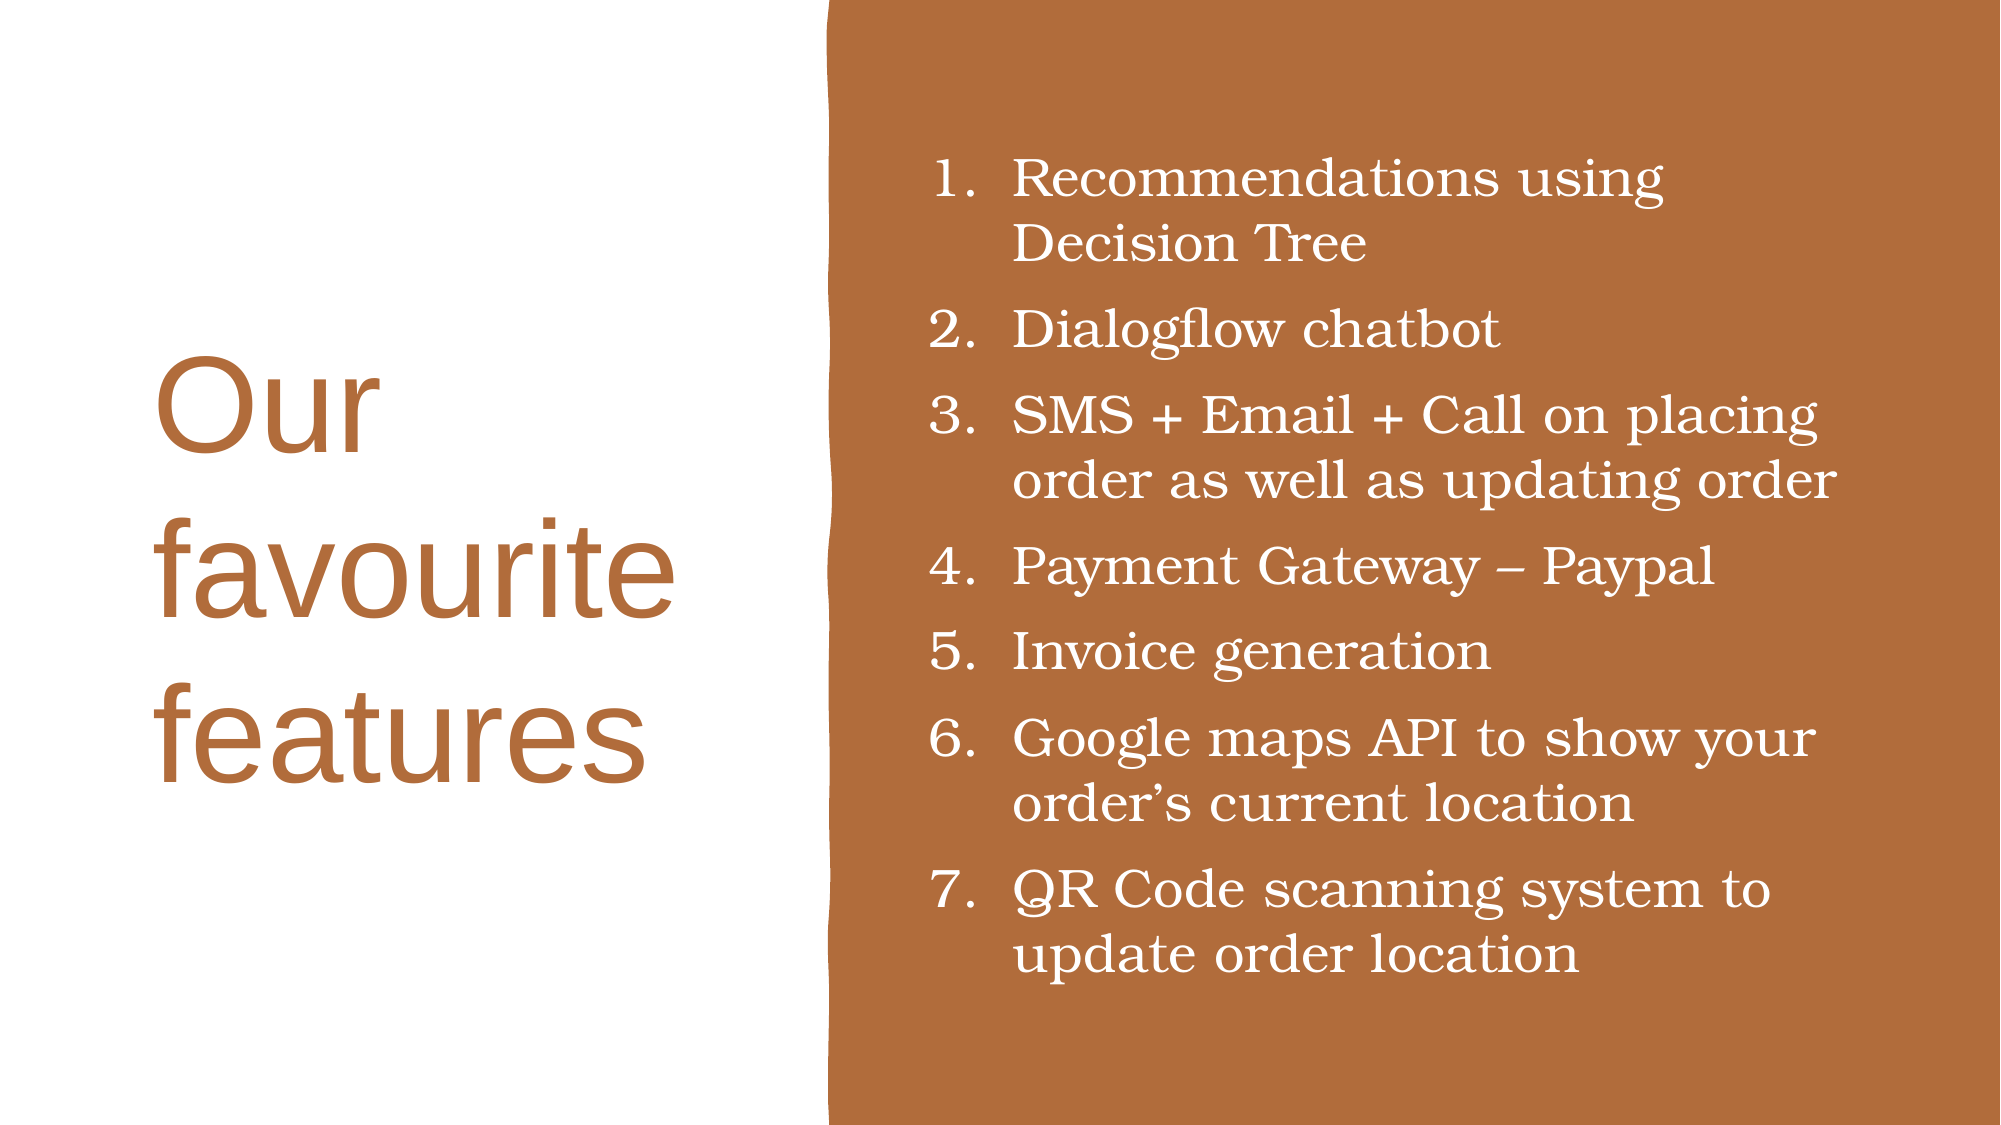

# Our favourite features
Recommendations using Decision Tree
Dialogflow chatbot
SMS + Email + Call on placing order as well as updating order
Payment Gateway – Paypal
Invoice generation
Google maps API to show your order’s current location
QR Code scanning system to update order location